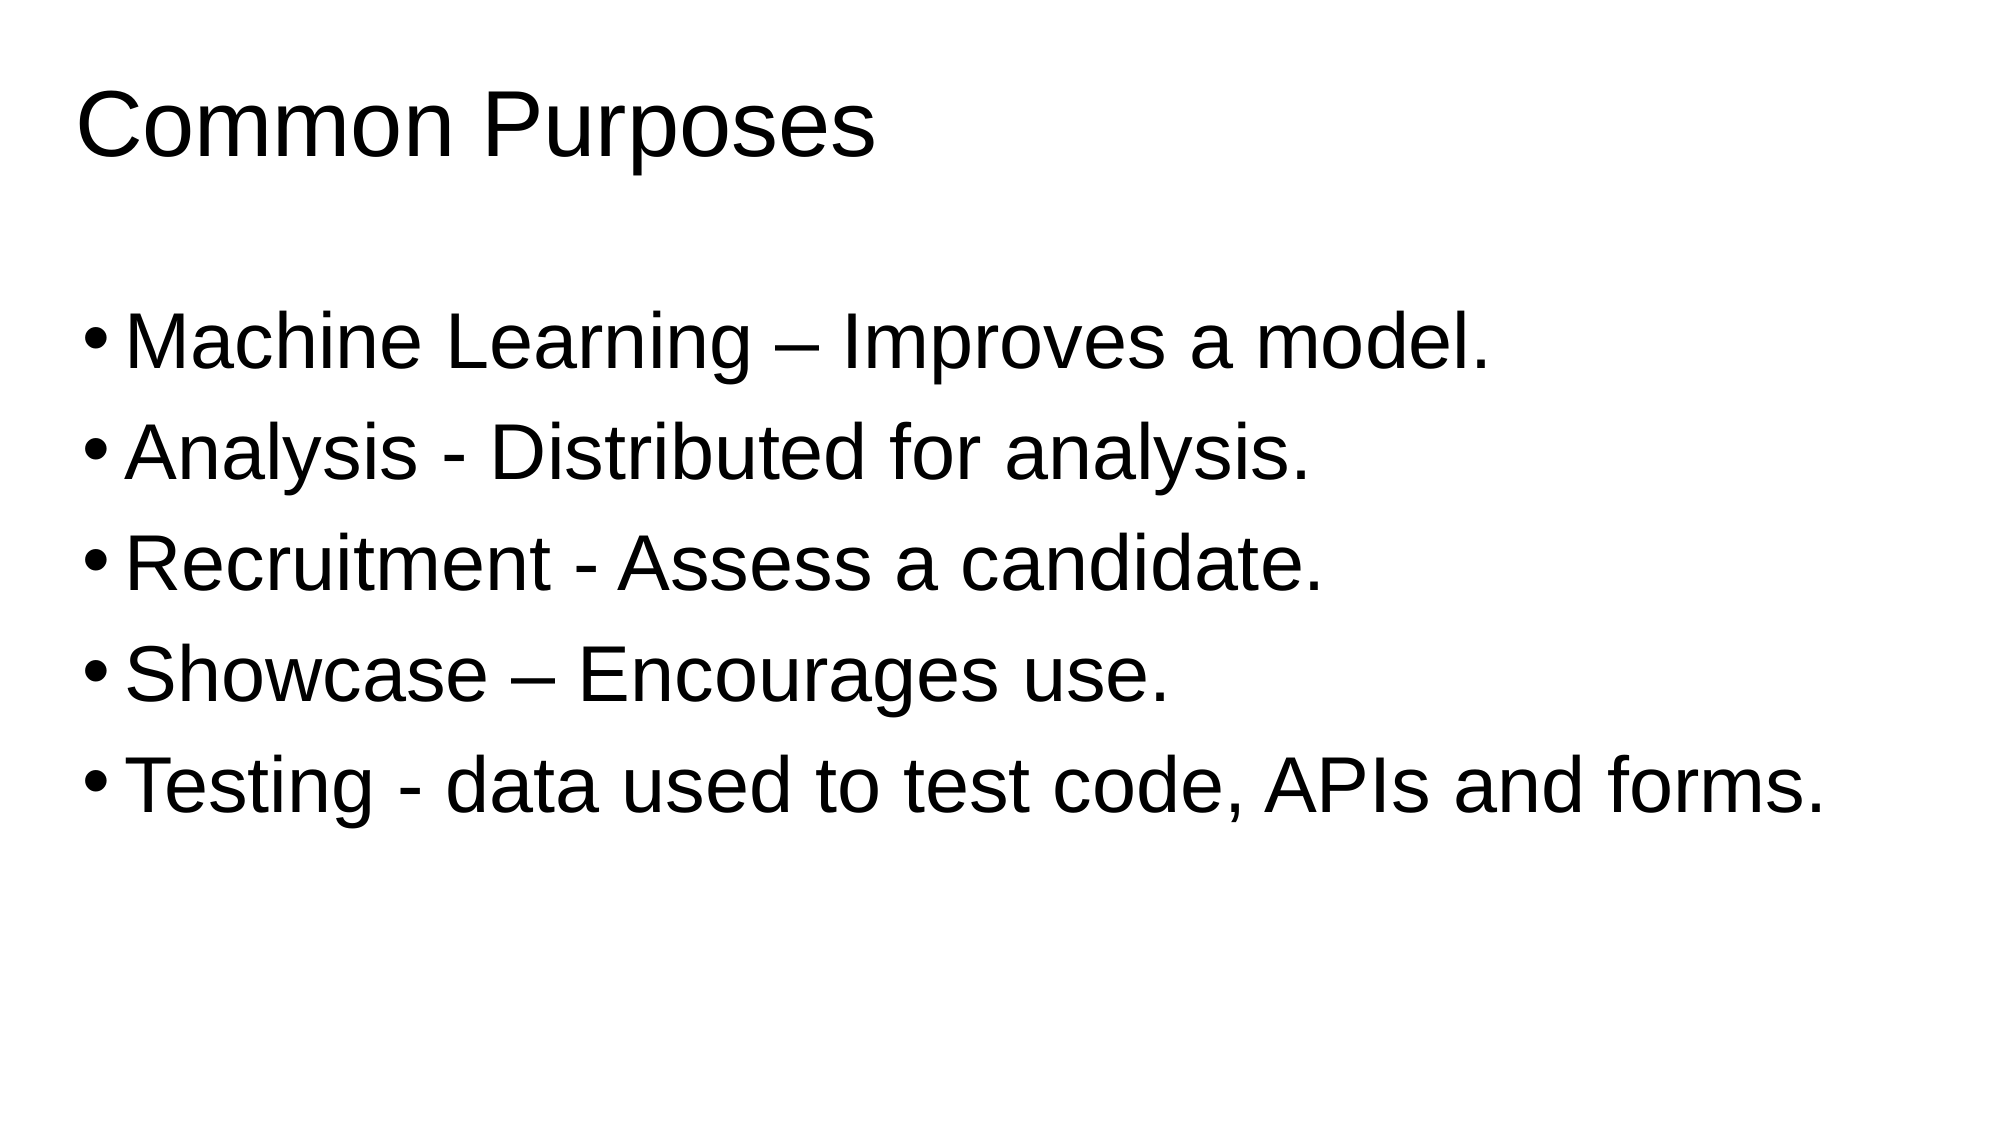

# Common Purposes
Machine Learning – Improves a model.
Analysis - Distributed for analysis.
Recruitment - Assess a candidate.
Showcase – Encourages use.
Testing - data used to test code, APIs and forms.